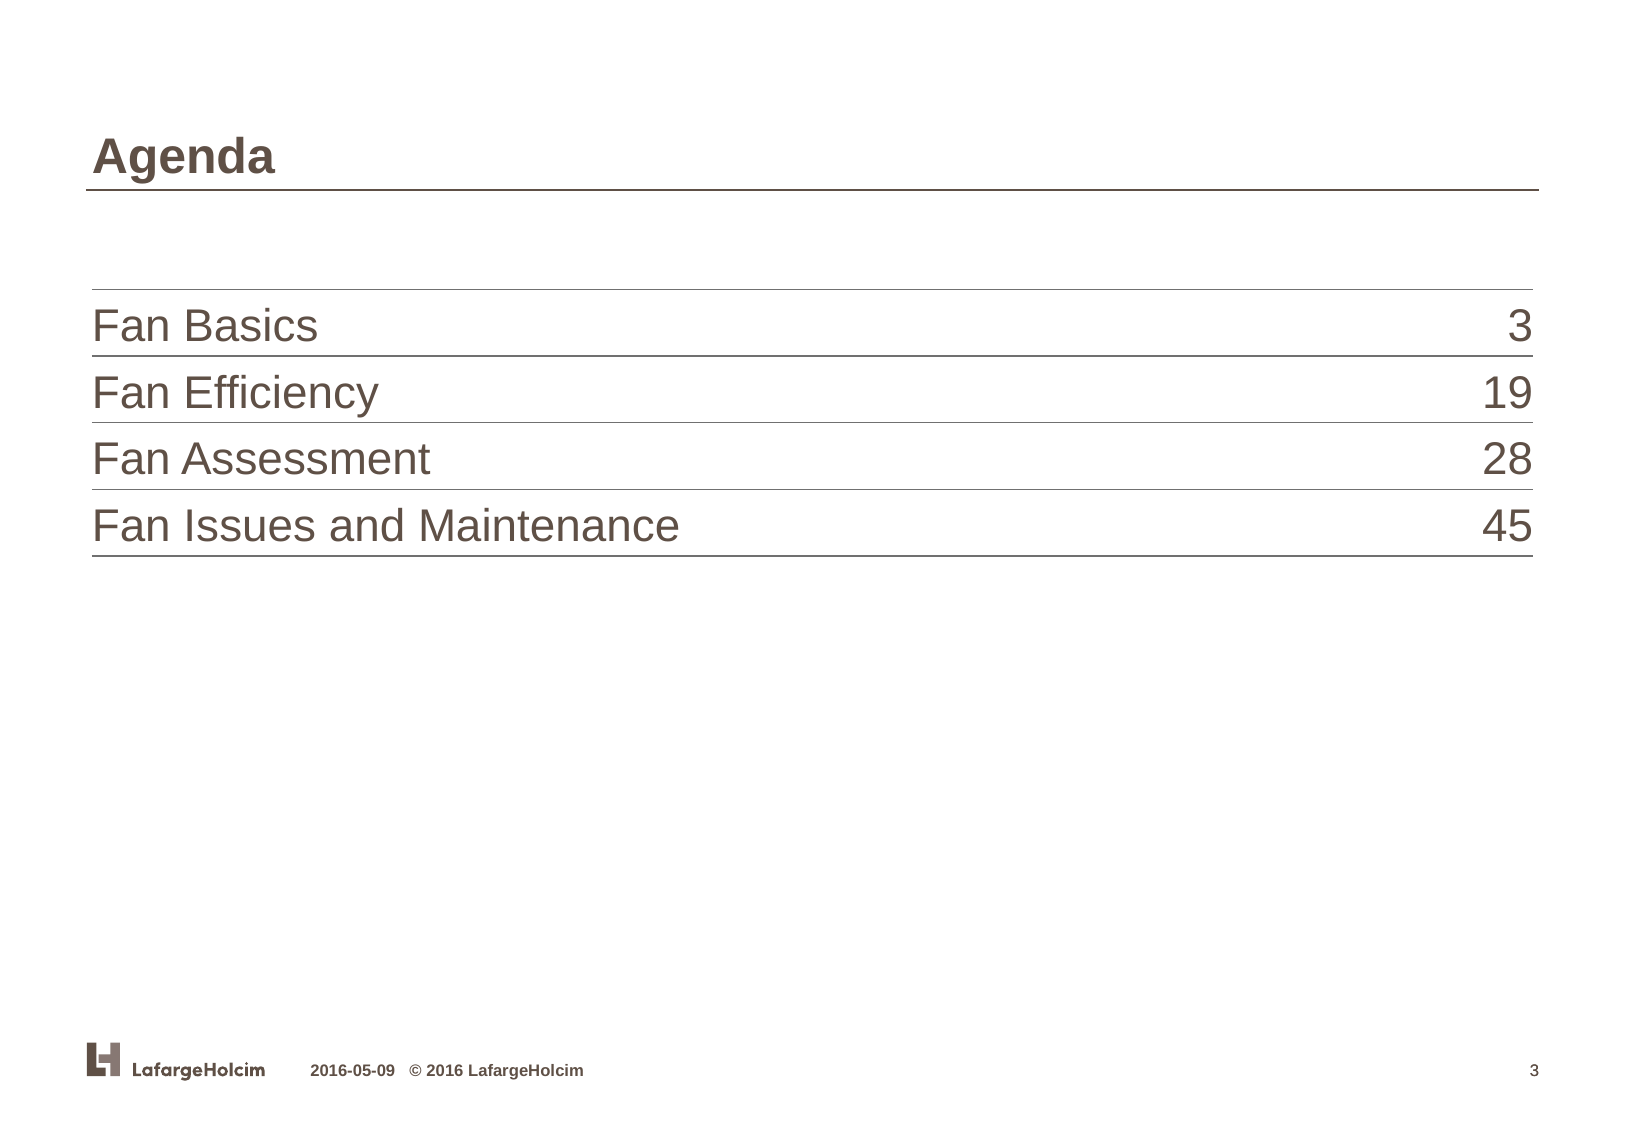

Agenda

Fan Basics
3
Fan Efficiency
19
Fan Assessment
28
Fan Issues and Maintenance
45
2016-05-09   © 2016 LafargeHolcim
3
3